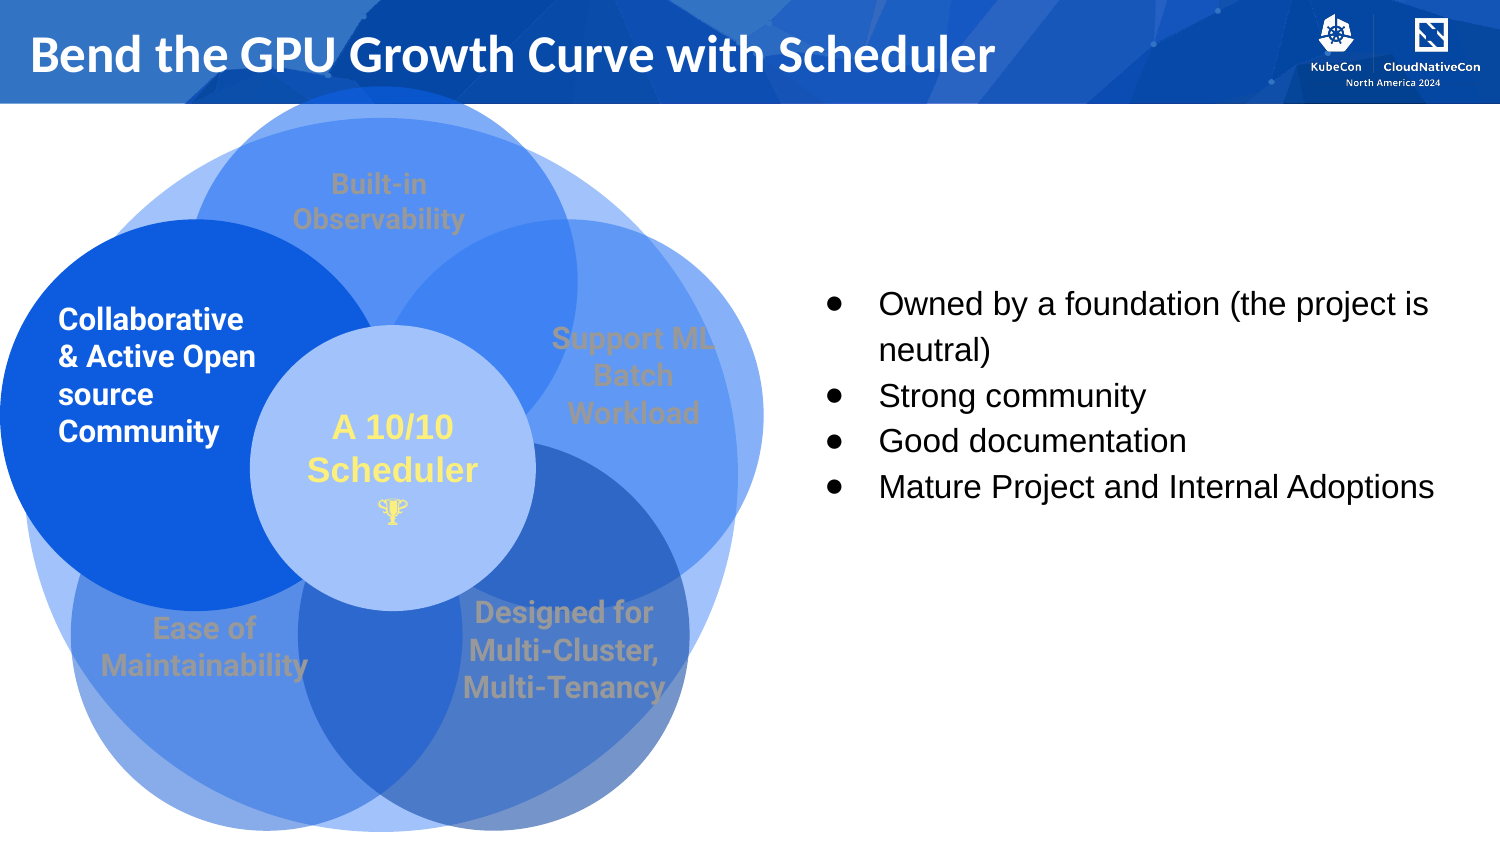

# Bend the GPU Growth Curve with Scheduler

Built-in Observability

Owned by a foundation (the project is neutral)
Strong community
Good documentation
Mature Project and Internal Adoptions
Collaborative & Active Open source Community
Support ML Batch Workload
A 10/10 Scheduler🏆

Ease of Maintainability
Designed for
Multi-Cluster, Multi-Tenancy